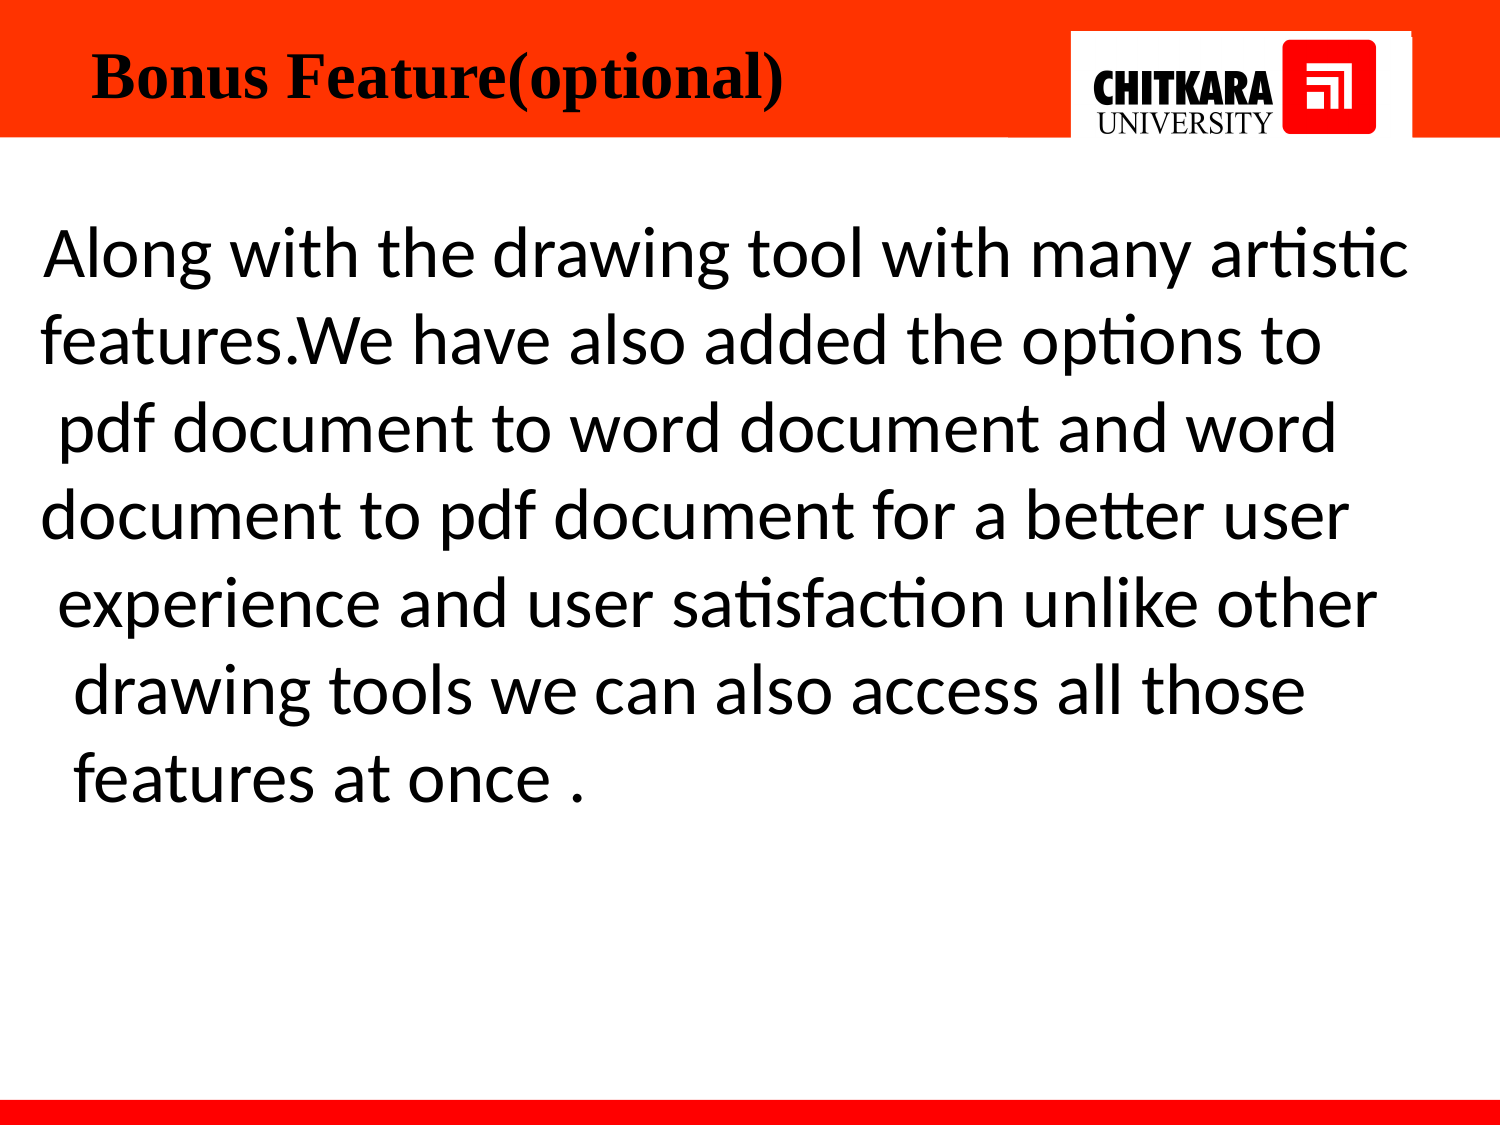

Bonus Feature(optional)

   Along with the drawing tool with many artistic
  features.We have also added the options to
   pdf document to word document and word
  document to pdf document for a better user
   experience and user satisfaction unlike other
    drawing tools we can also access all those
    features at once .